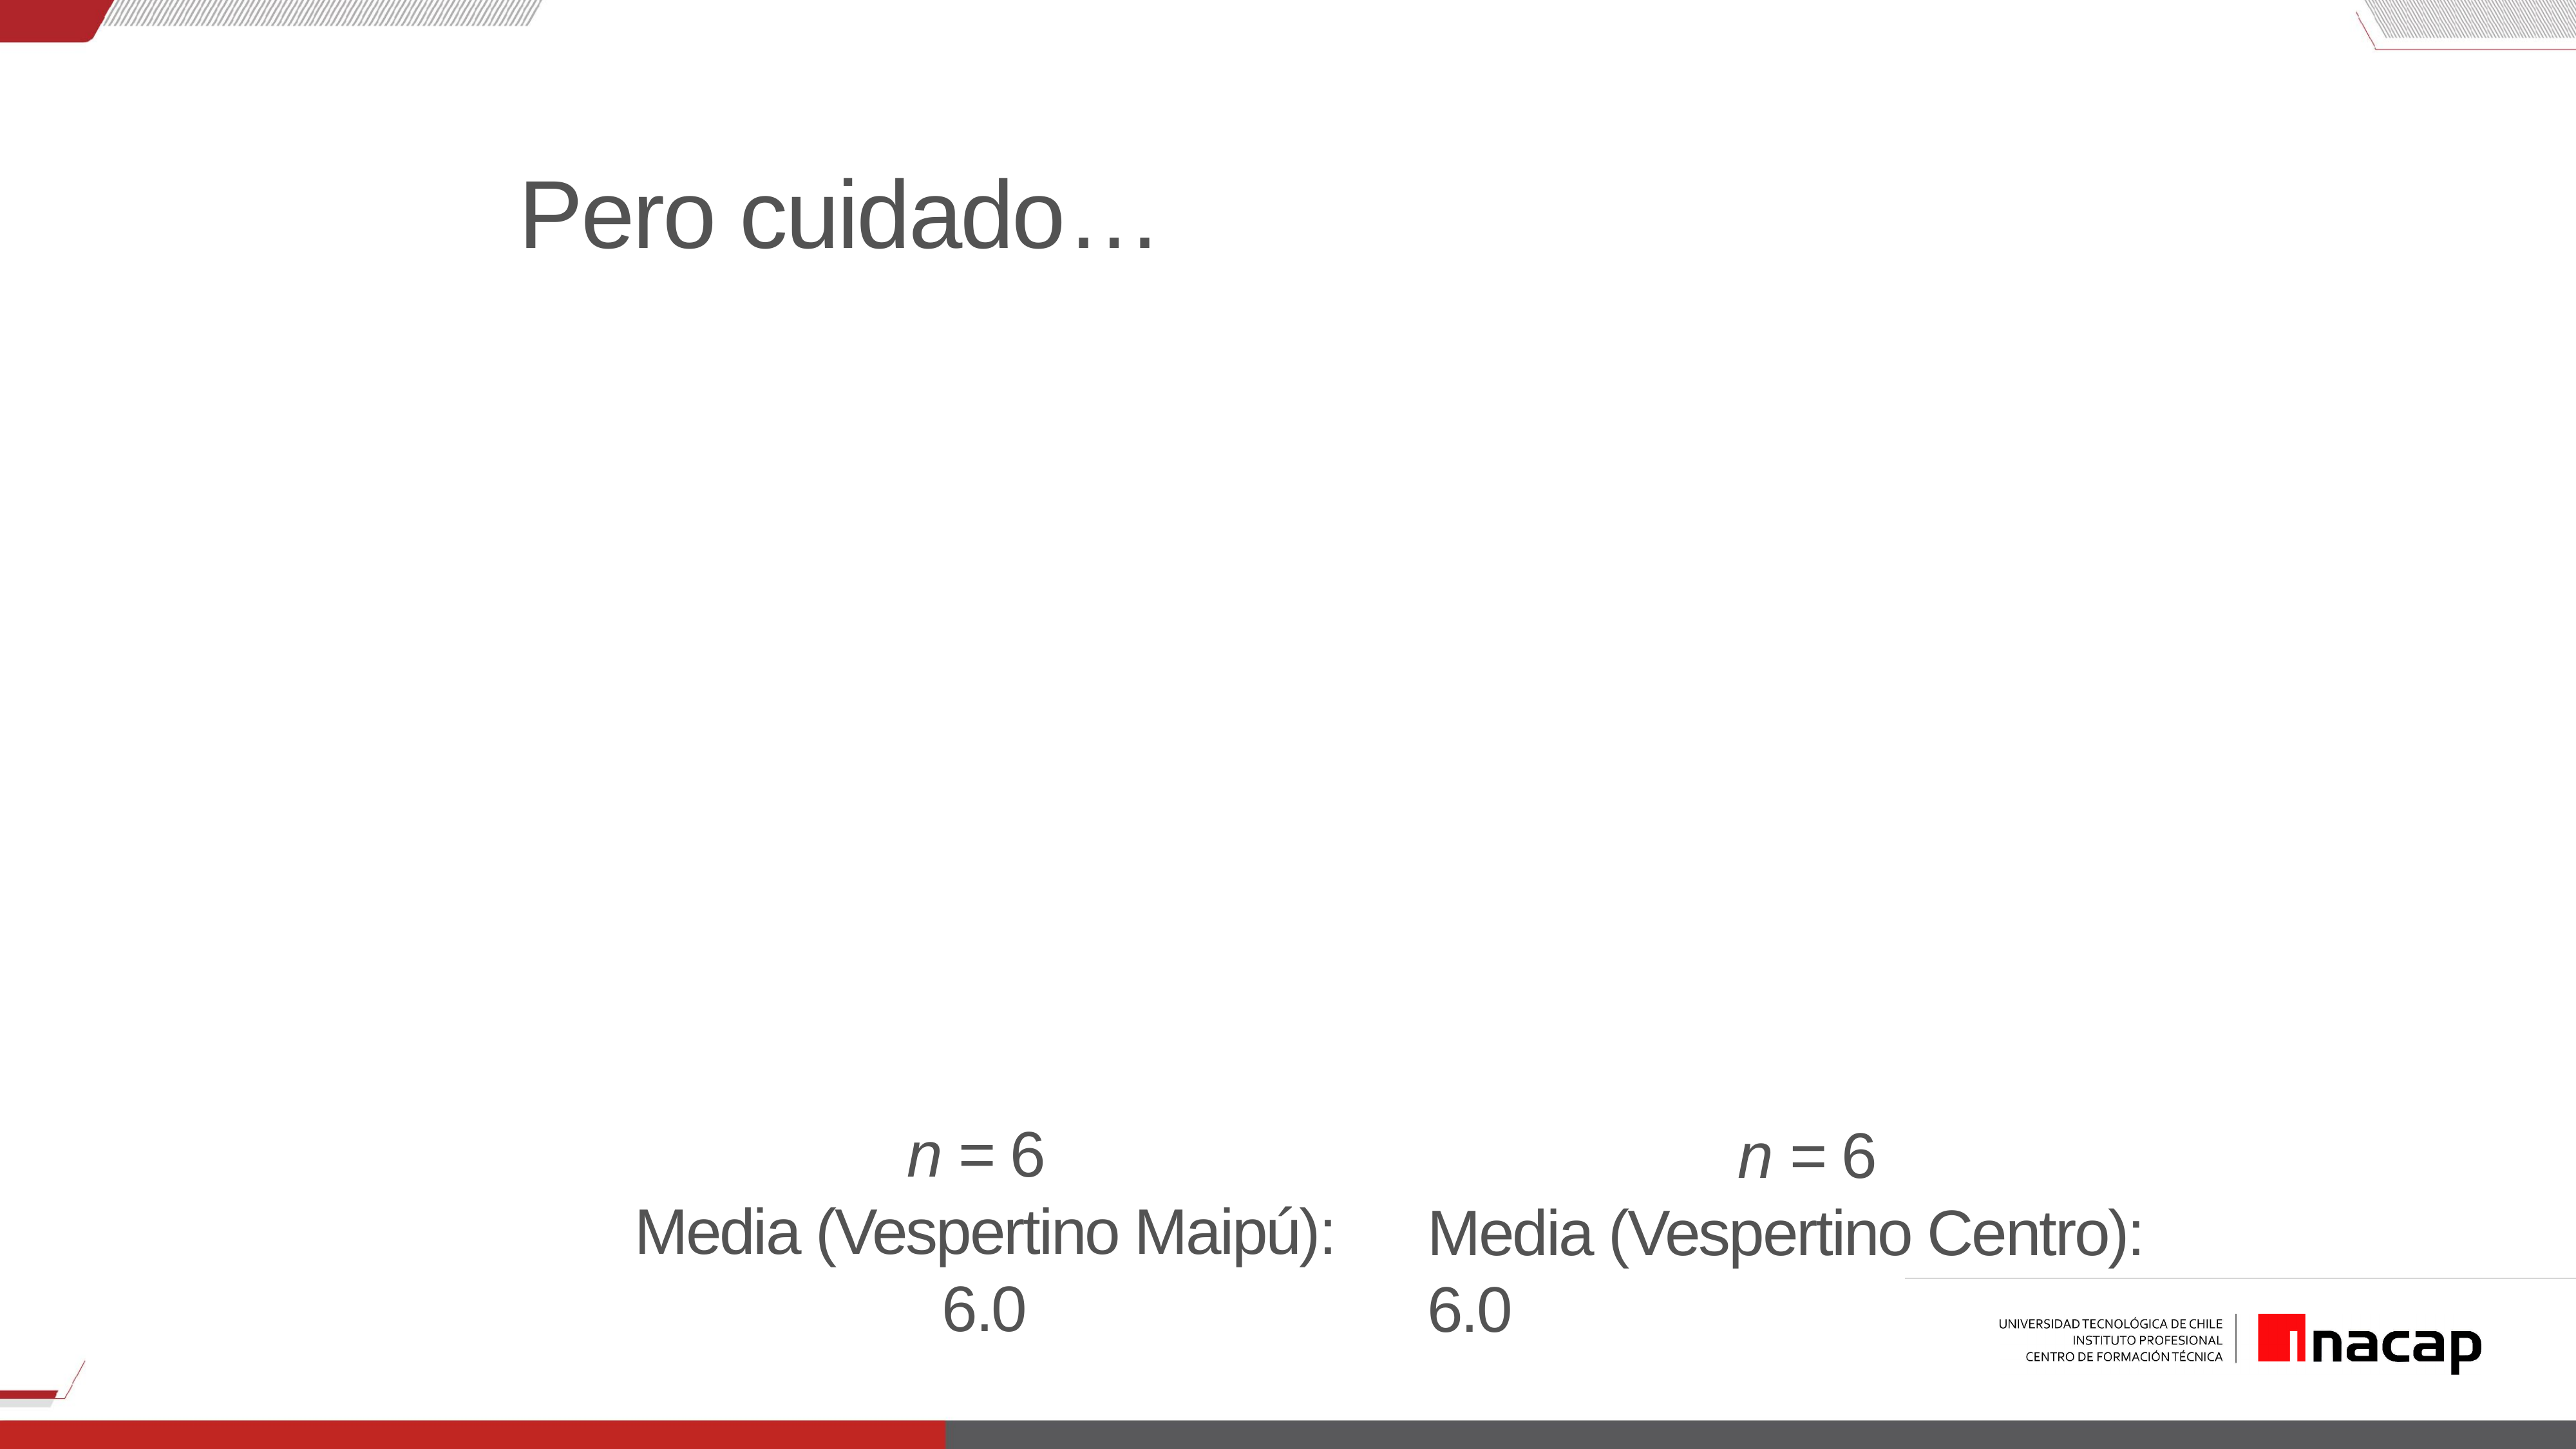

Pero cuidado…

6.0
             6.0.          6.0
           6.0
                    6.0
      6.0

6.0
             3.0         7.0
           6.0
                    7.0
      7.0

n = 6
Media (Vespertino Maipú): 6.0
n = 6
Media (Vespertino Centro): 6.0